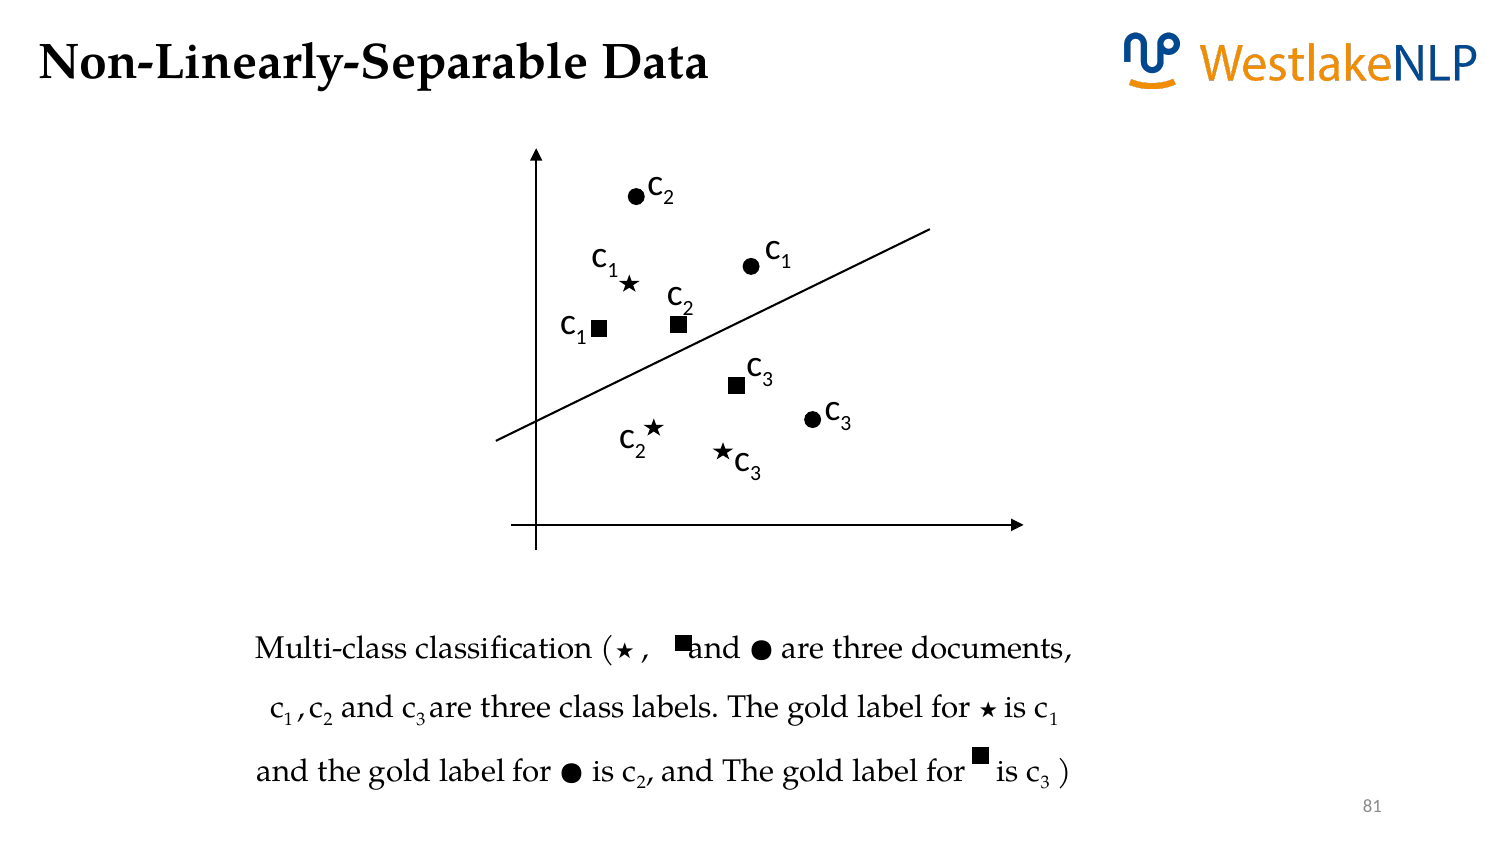

Non-Linearly-Separable Data
c2

c1
c1

c2

c1

c3
c3

c2

c3

Multi-class classification (★ ,     and ● are three documents, c1 , c2  and c3 are three class labels. The gold label for ★ is c1 and the gold label for ● is c2, and The gold label for    is c3 )

81